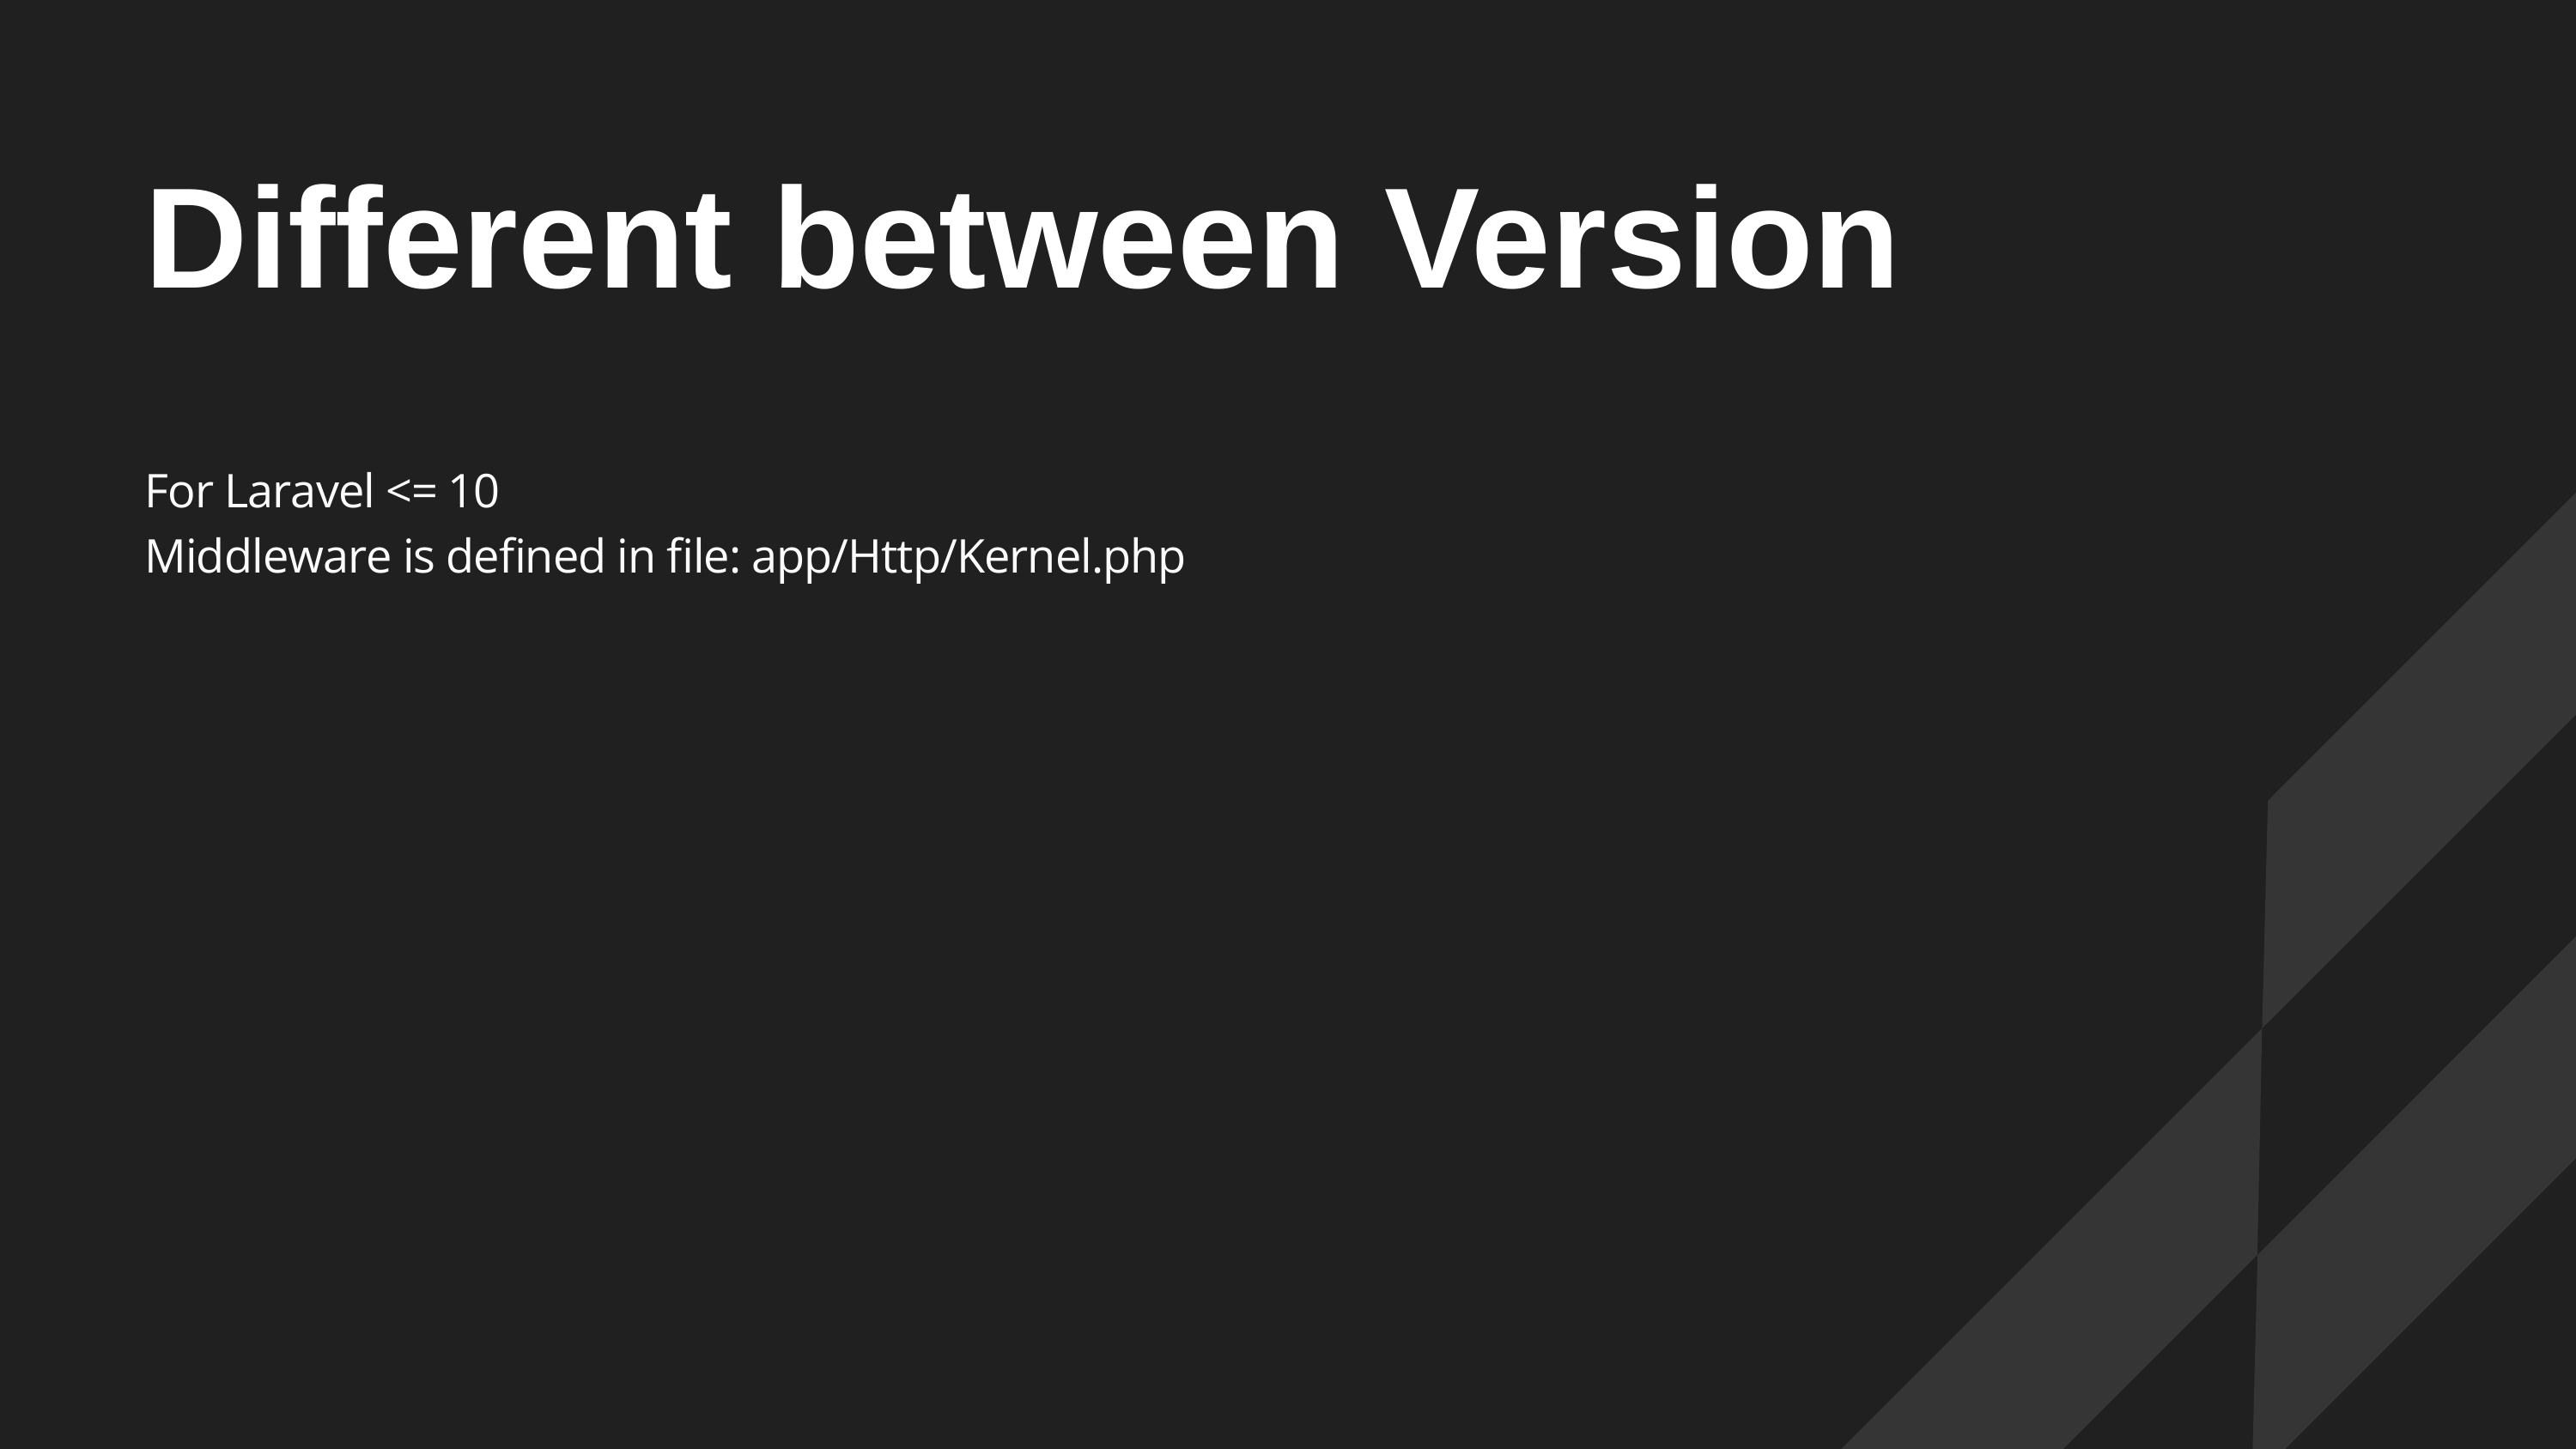

Different between Version
For Laravel <= 10
Middleware is defined in file: app/Http/Kernel.php